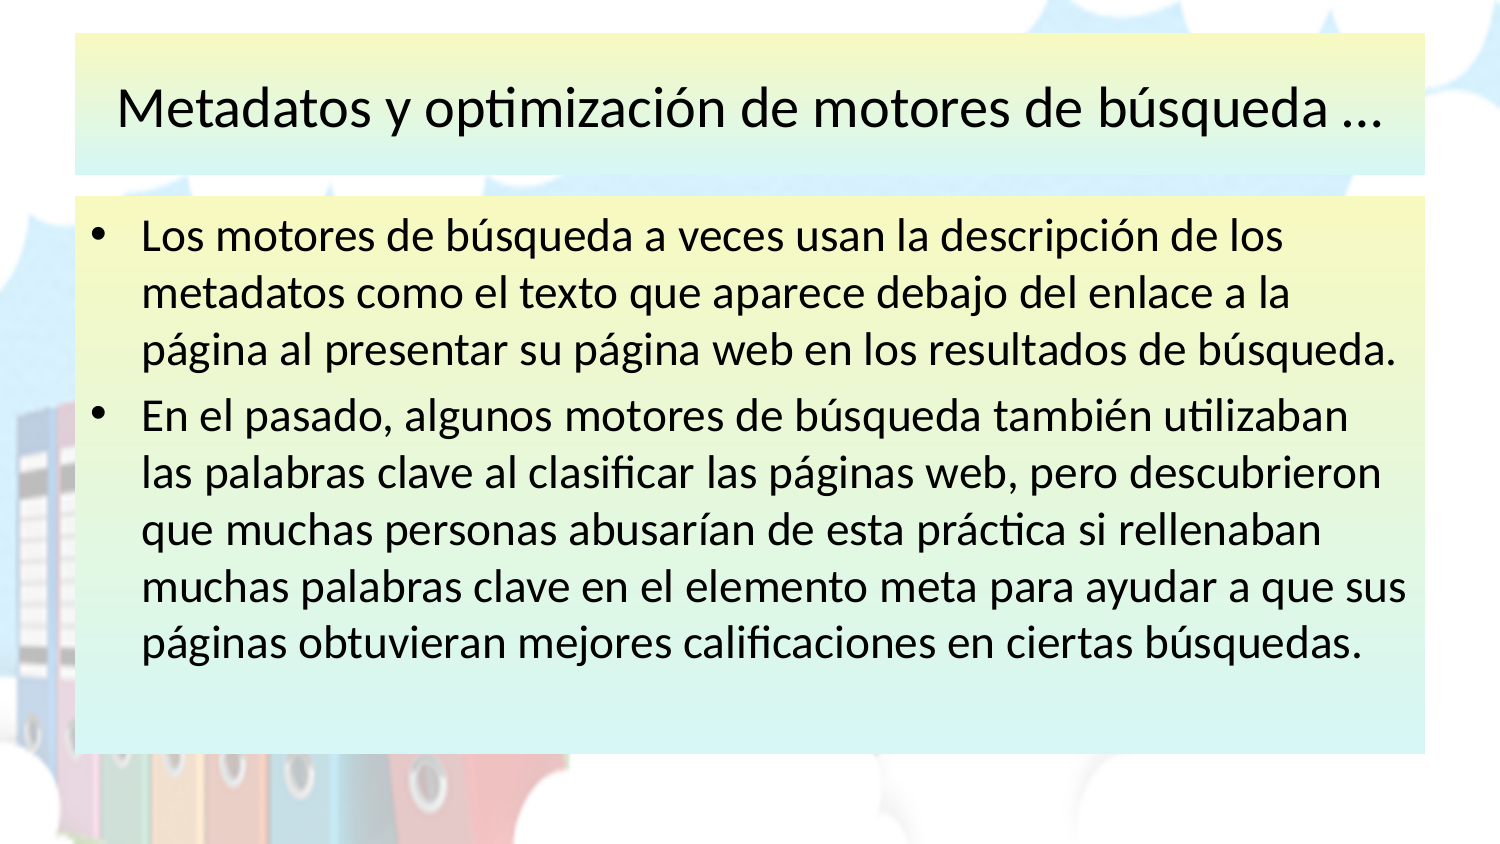

# Metadatos y optimización de motores de búsqueda …
Los motores de búsqueda a veces usan la descripción de los metadatos como el texto que aparece debajo del enlace a la página al presentar su página web en los resultados de búsqueda.
En el pasado, algunos motores de búsqueda también utilizaban las palabras clave al clasificar las páginas web, pero descubrieron que muchas personas abusarían de esta práctica si rellenaban muchas palabras clave en el elemento meta para ayudar a que sus páginas obtuvieran mejores calificaciones en ciertas búsquedas.